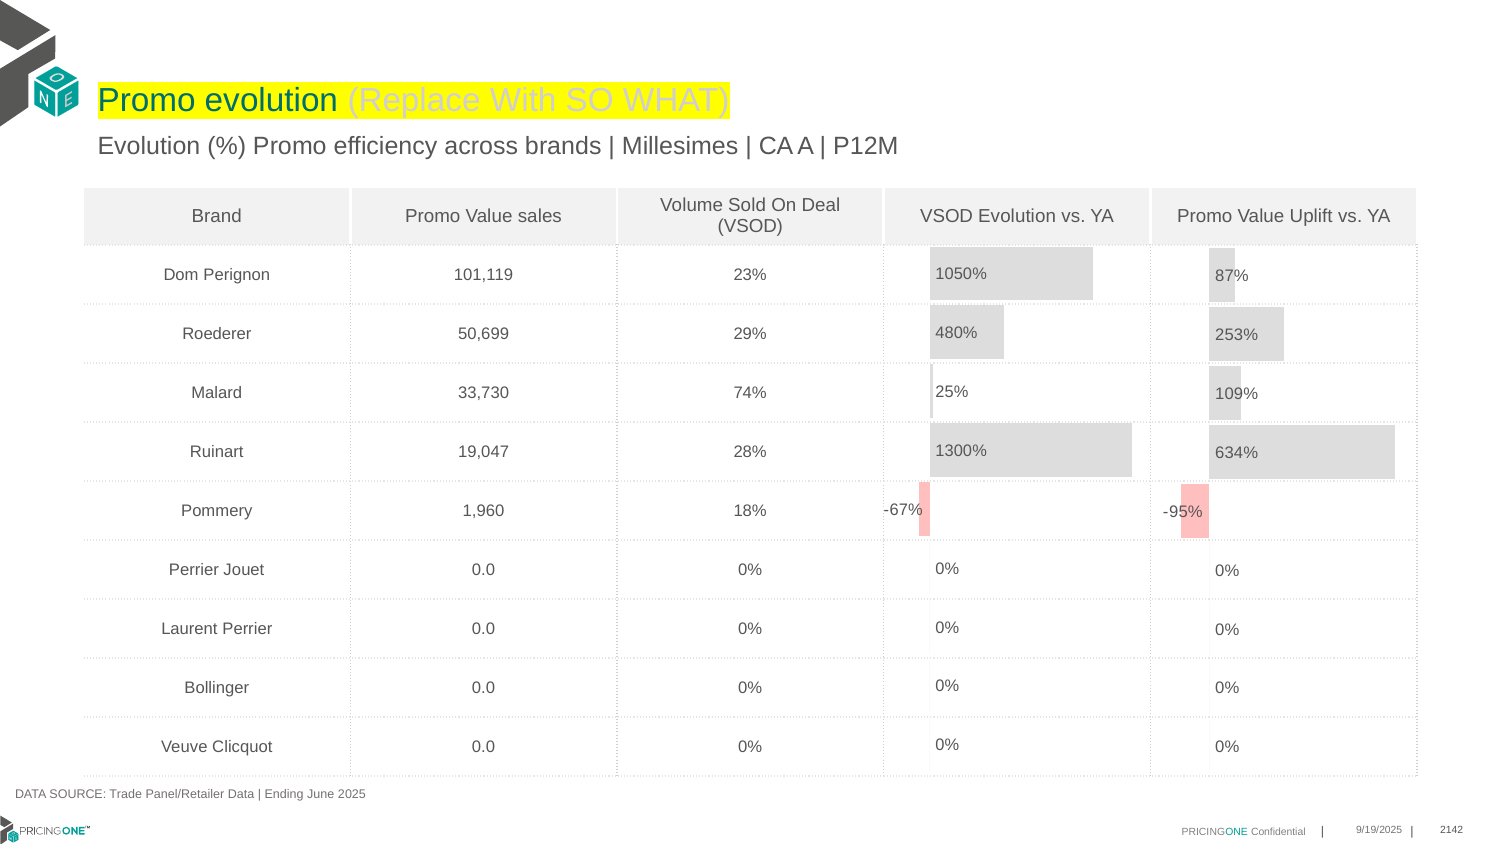

# Promo evolution (Replace With SO WHAT)
Evolution (%) Promo efficiency across brands | Millesimes | CA A | P12M
| Brand | Promo Value sales | Volume Sold On Deal (VSOD) | VSOD Evolution vs. YA | Promo Value Uplift vs. YA |
| --- | --- | --- | --- | --- |
| Dom Perignon | 101,119 | 23% |  |  |
| Roederer | 50,699 | 29% |  |  |
| Malard | 33,730 | 74% |  |  |
| Ruinart | 19,047 | 28% |  |  |
| Pommery | 1,960 | 18% |  |  |
| Perrier Jouet | 0.0 | 0% |  |  |
| Laurent Perrier | 0.0 | 0% |  |  |
| Bollinger | 0.0 | 0% |  |  |
| Veuve Clicquot | 0.0 | 0% |  |  |

### Chart

| Category | VSOD Evaluation vs YA |
|---|---|
| Dom Perignon | 10.5 |
| Roederer | 4.8 |
| Malard | 0.254 |
| Ruinart | 13.0 |
| Pommery | -0.673 |
| Perrier Jouet | 0.0 |
| Laurent Perrier | 0.0 |
| Bollinger | 0.0 |
| Veuve Clicquot | 0.0 |

### Chart

| Category | Promo Value Uplift vs YA |
|---|---|
| Dom Perignon | 0.8735294342805884 |
| Roederer | 2.5308759097597844 |
| Malard | 1.0872077132210554 |
| Ruinart | 6.335085466707455 |
| Pommery | -0.953245632639595 |
| Perrier Jouet | 0.0 |
| Laurent Perrier | 0.0 |
| Bollinger | 0.0 |
| Veuve Clicquot | 0.0 |
DATA SOURCE: Trade Panel/Retailer Data | Ending June 2025

9/19/2025
2142